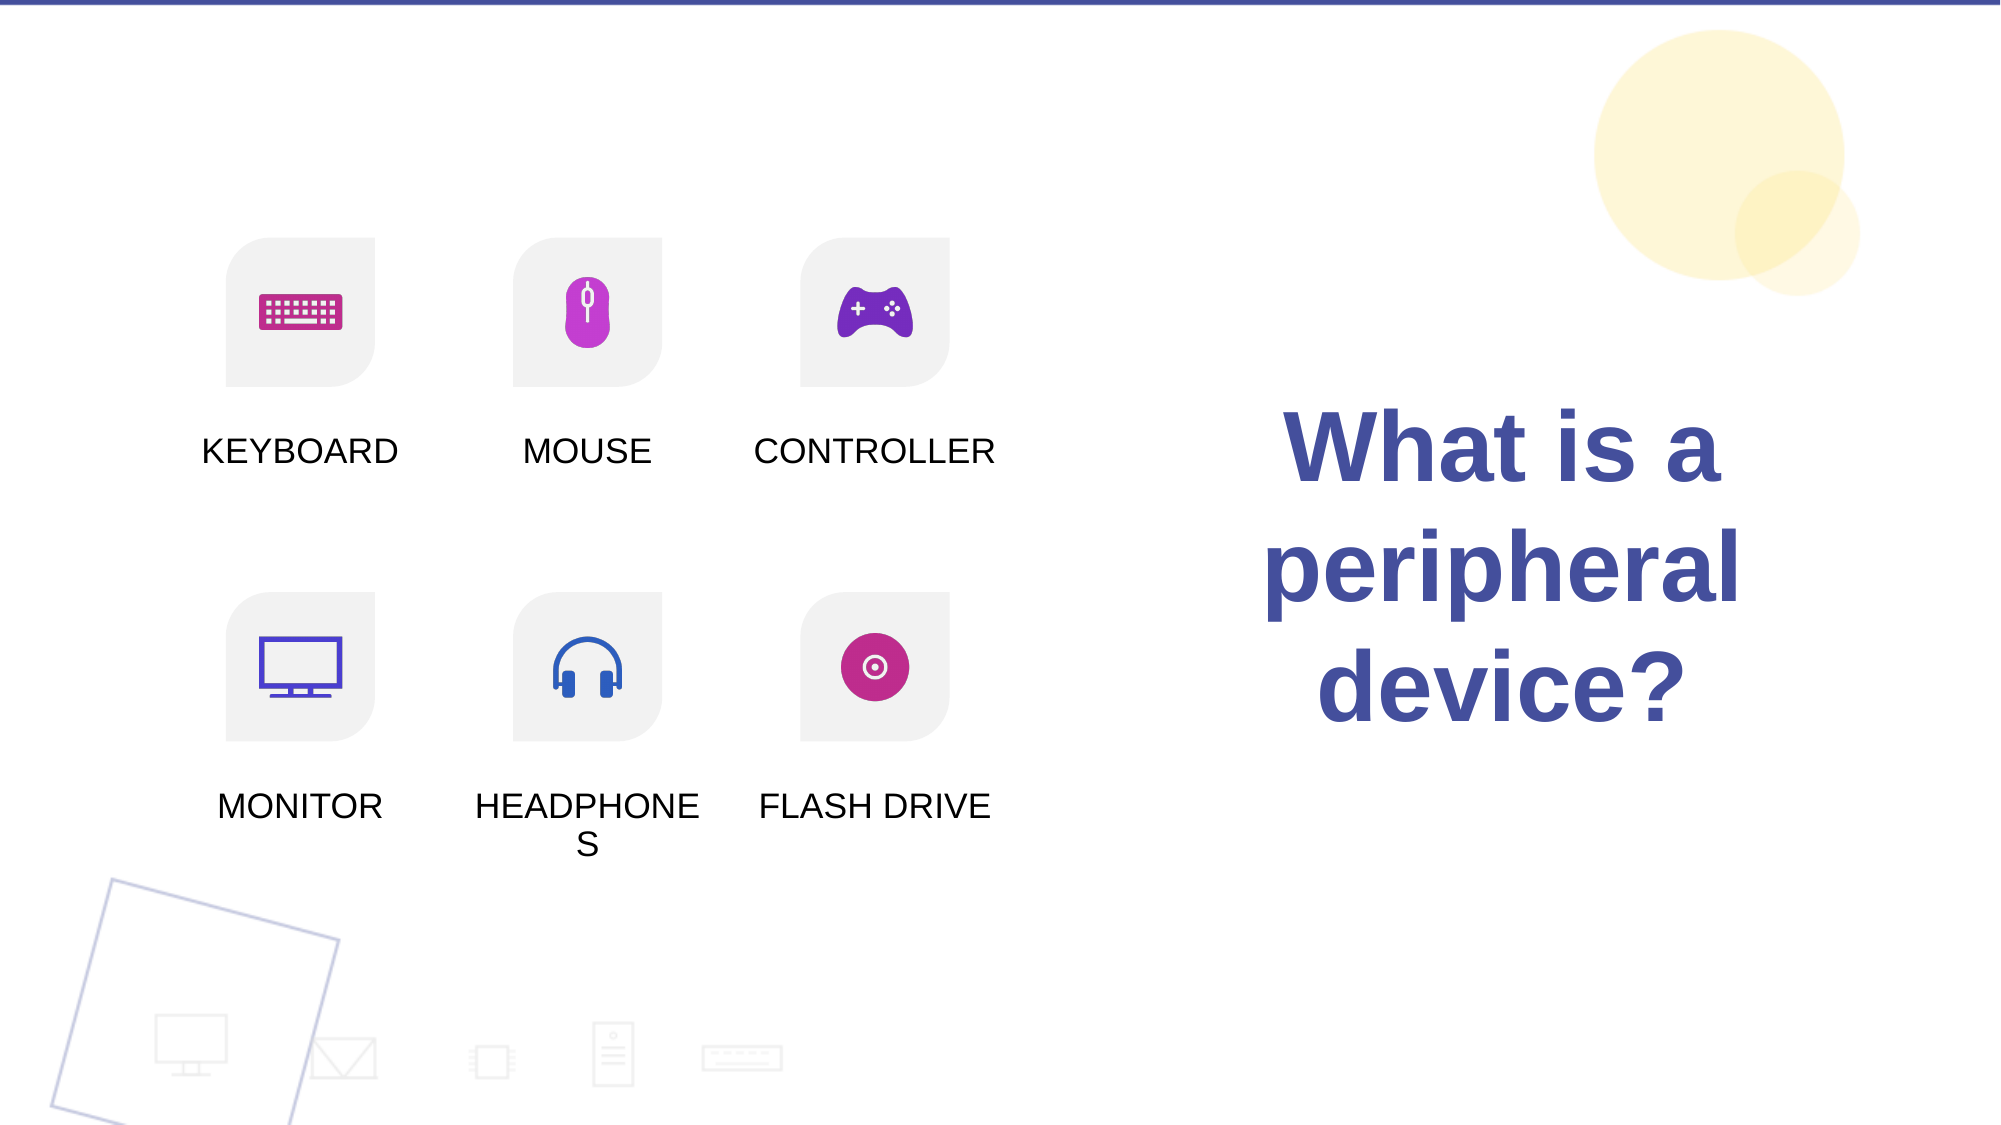

# What is a peripheral device?

KEYBOARD

MOUSE

CONTROLLER

MONITOR

HEADPHONES

FLASH DRIVE